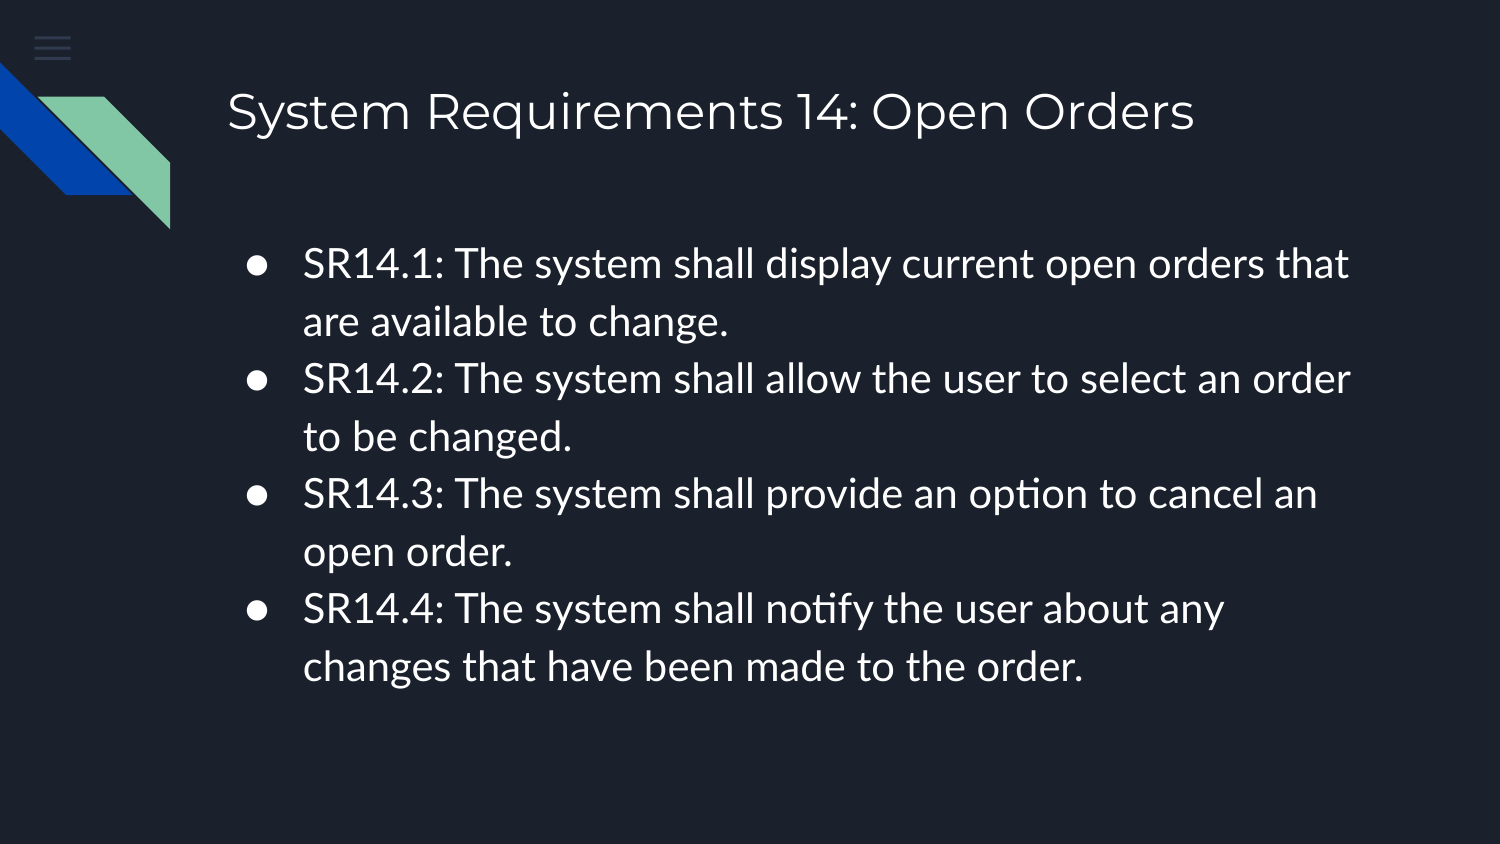

# System Requirements 14: Open Orders
SR14.1: The system shall display current open orders that are available to change.
SR14.2: The system shall allow the user to select an order to be changed.
SR14.3: The system shall provide an option to cancel an open order.
SR14.4: The system shall notify the user about any changes that have been made to the order.